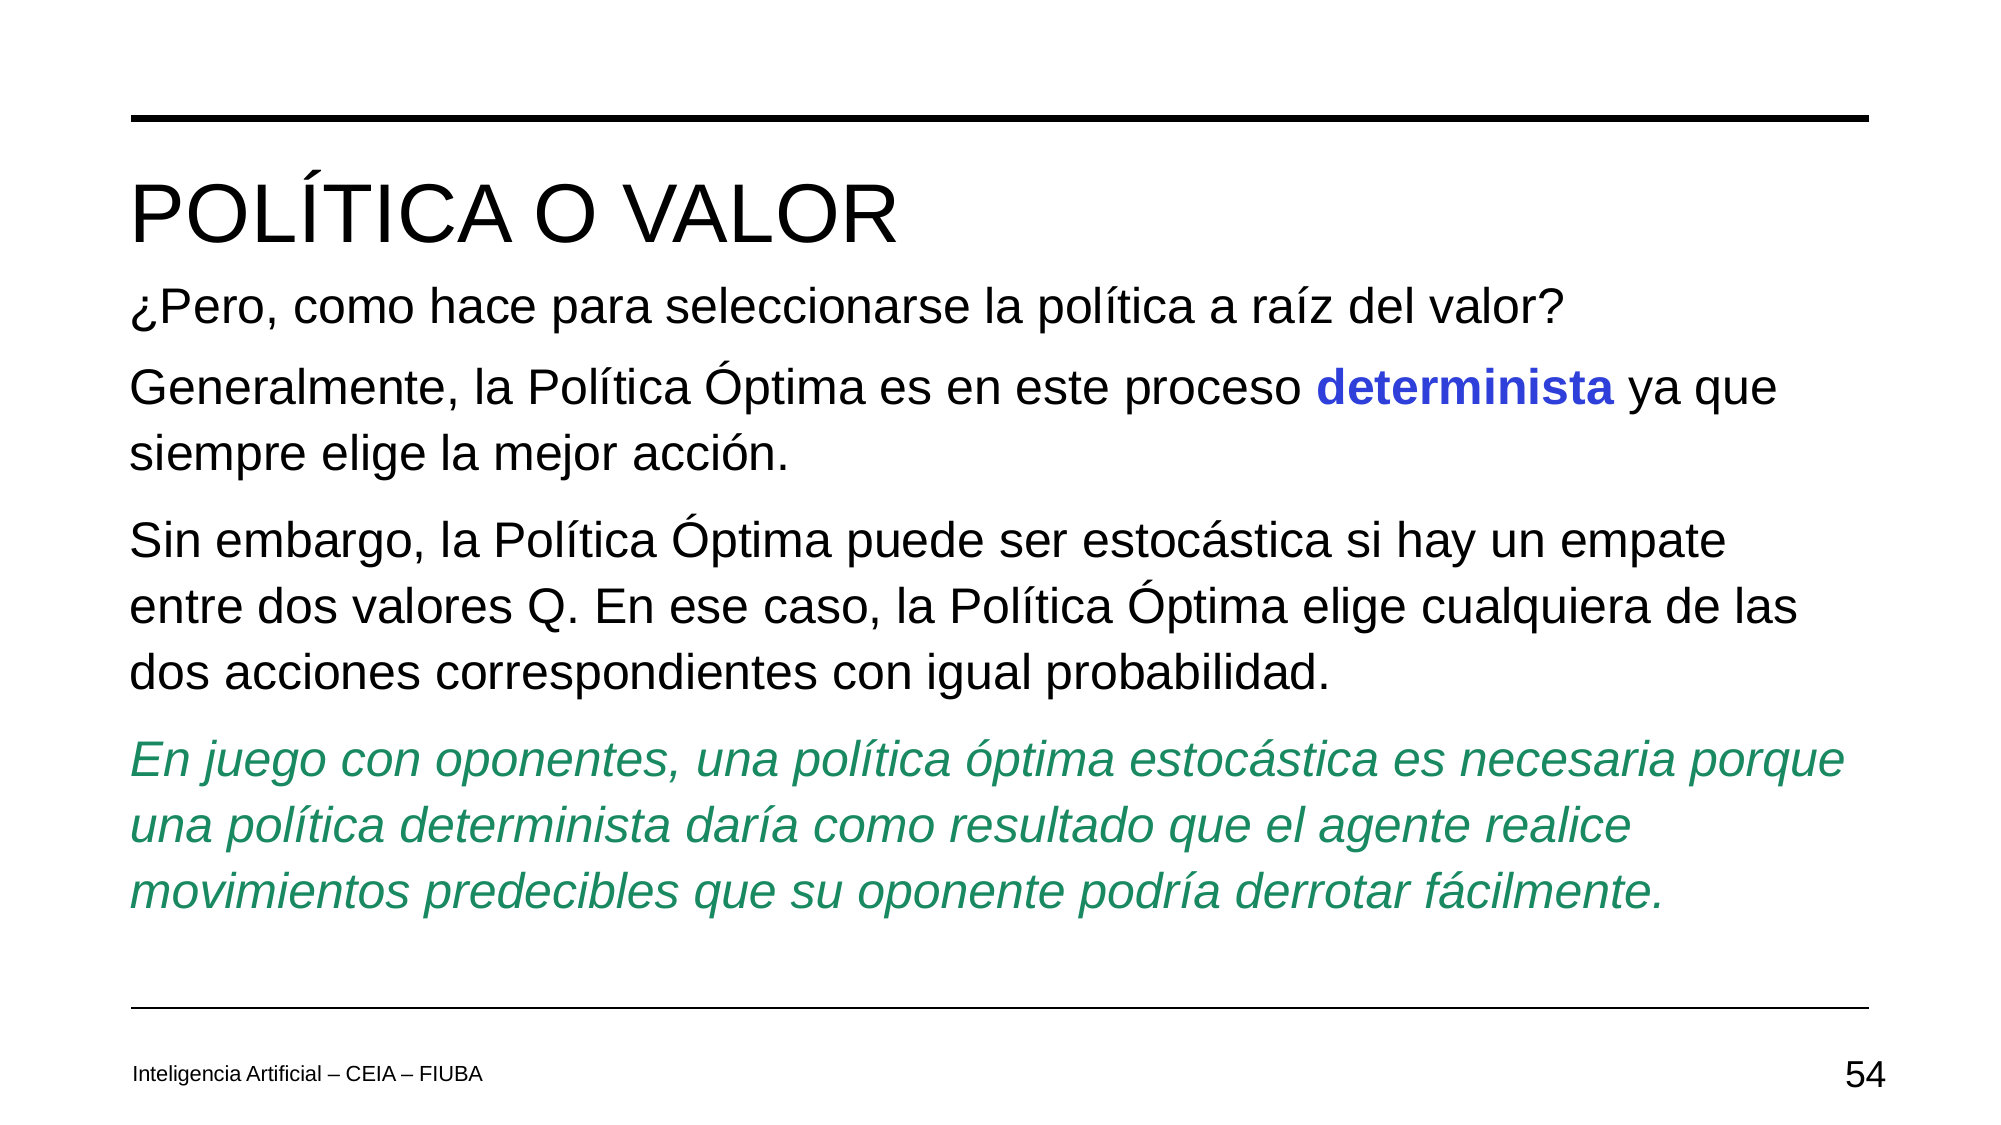

# Política o Valor
¿Pero, como hace para seleccionarse la política a raíz del valor?
Generalmente, la Política Óptima es en este proceso determinista ya que siempre elige la mejor acción.
Sin embargo, la Política Óptima puede ser estocástica si hay un empate entre dos valores Q. En ese caso, la Política Óptima elige cualquiera de las dos acciones correspondientes con igual probabilidad.
En juego con oponentes, una política óptima estocástica es necesaria porque una política determinista daría como resultado que el agente realice movimientos predecibles que su oponente podría derrotar fácilmente.
Inteligencia Artificial – CEIA – FIUBA
54
Image by vectorjuice